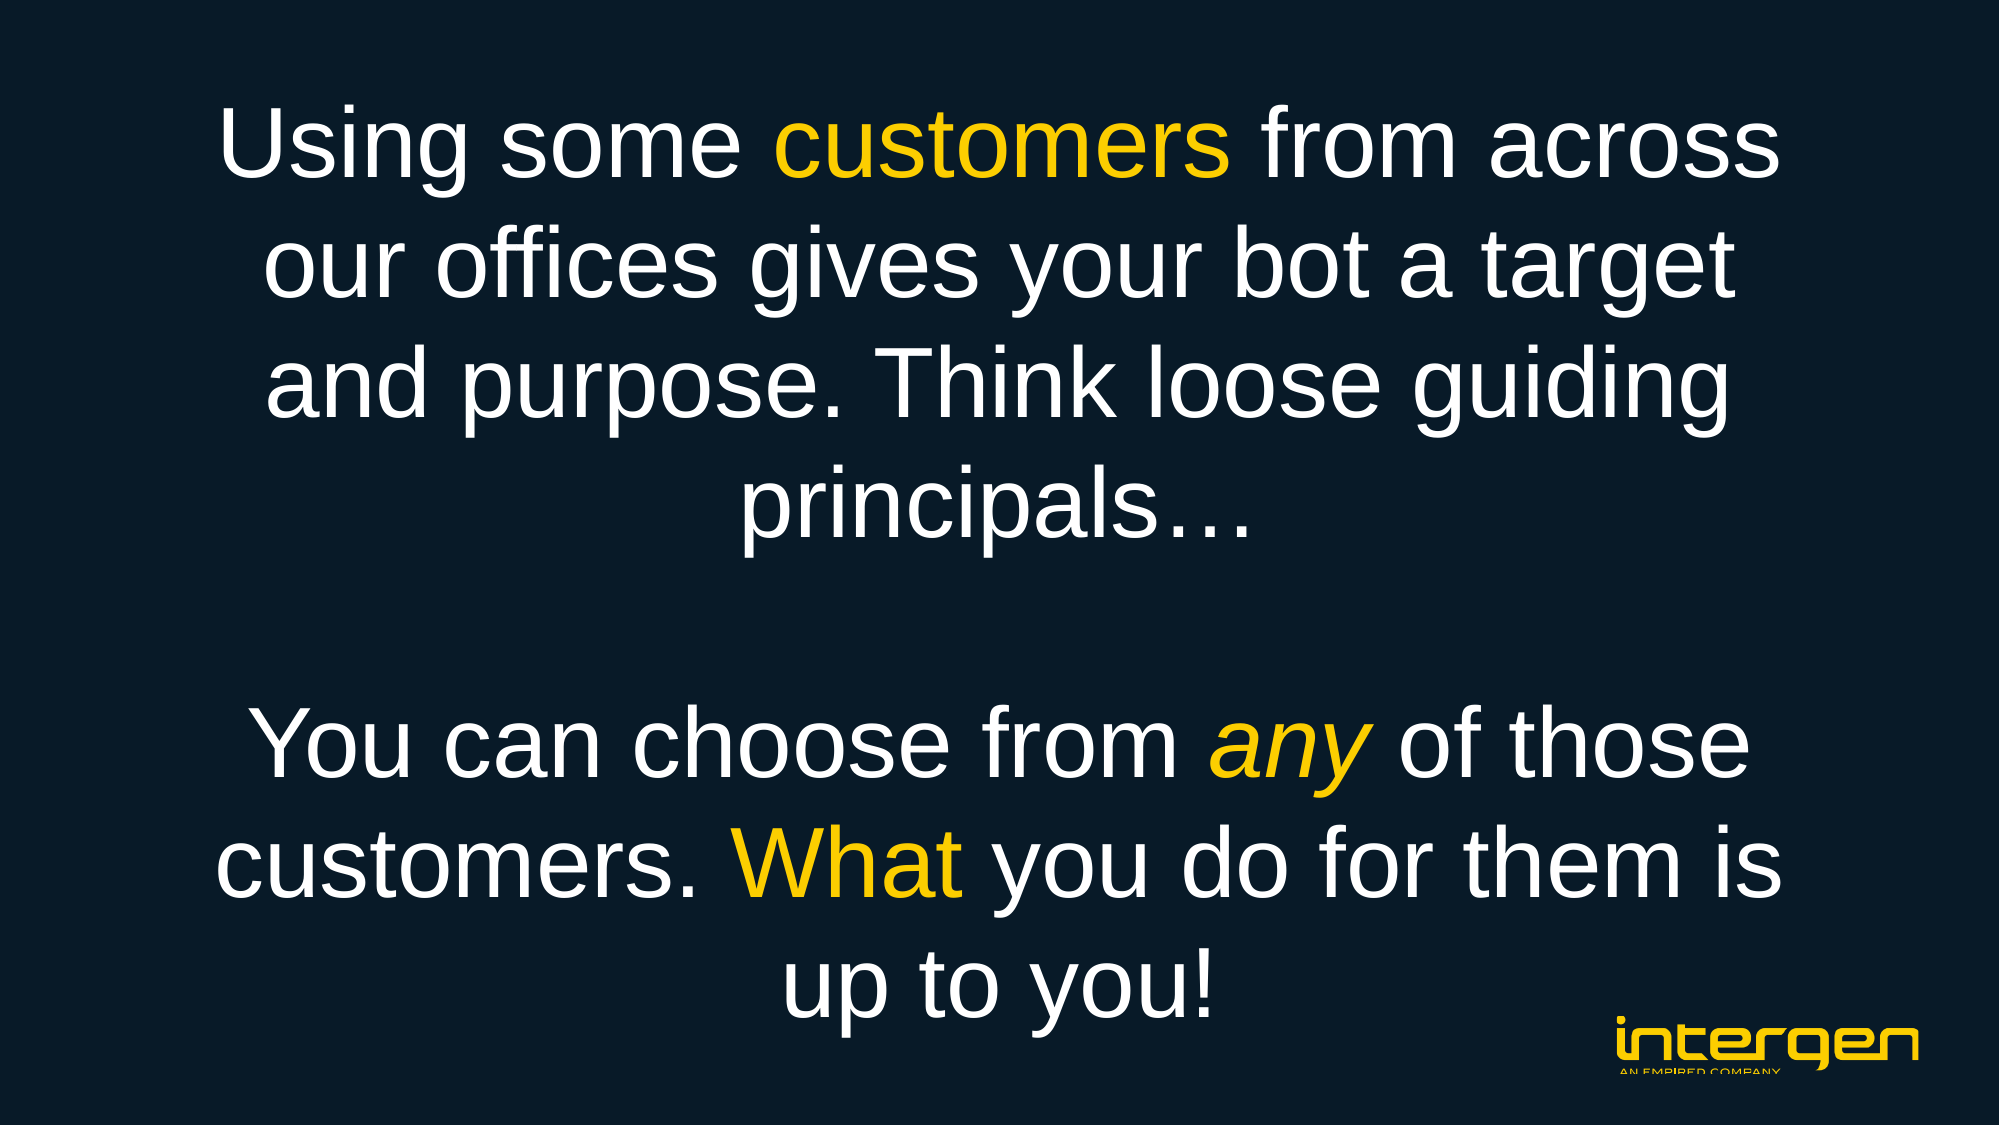

Using some customers from across our offices gives your bot a target and purpose. Think loose guiding principals…

You can choose from any of those customers. What you do for them is up to you!